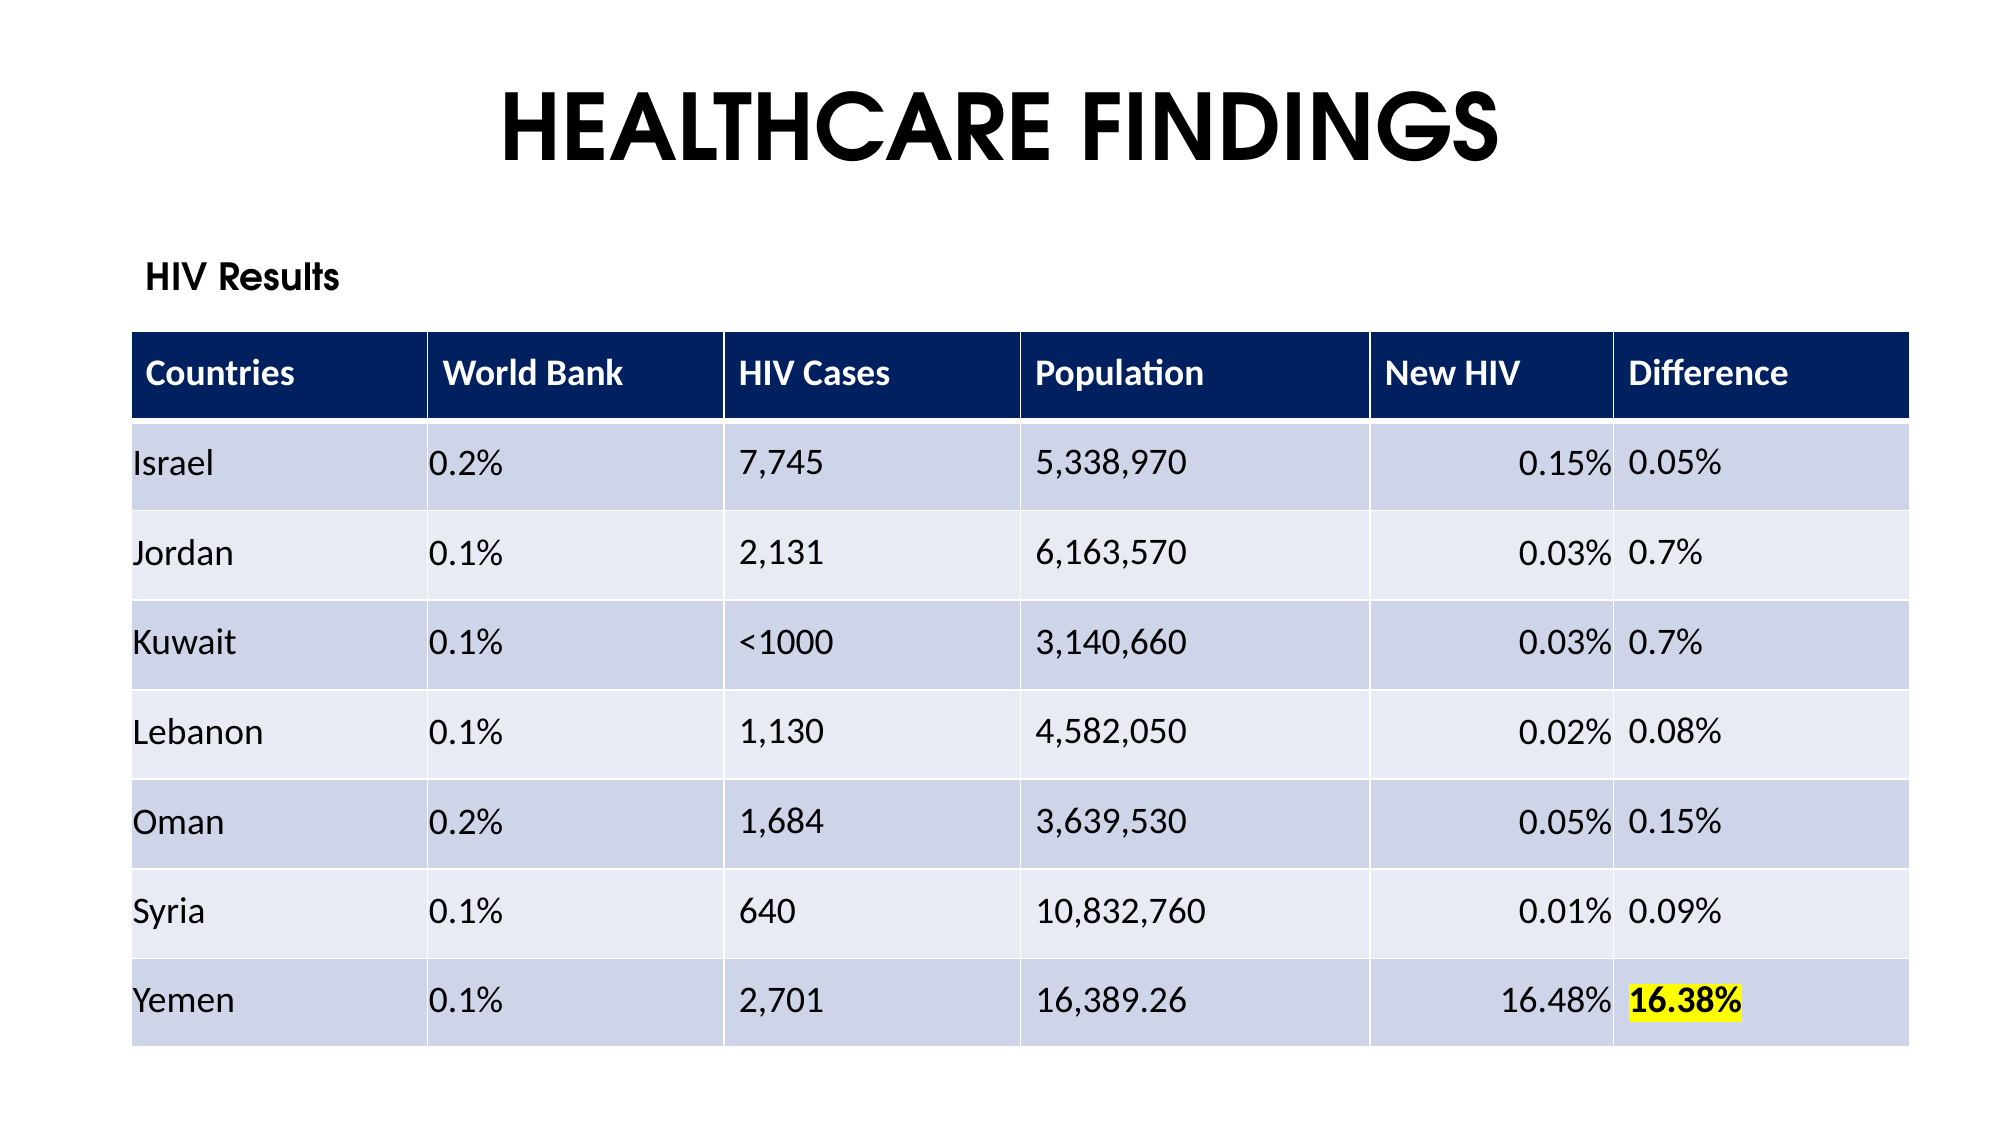

HEALTHCARE FINDINGS
HIV Results
| Countries | World Bank | HIV Cases | Population | New HIV | Difference |
| --- | --- | --- | --- | --- | --- |
| Israel | 0.2% | 7,745 | 5,338,970 | 0.15% | 0.05% |
| Jordan | 0.1% | 2,131 | 6,163,570 | 0.03% | 0.7% |
| Kuwait | 0.1% | <1000 | 3,140,660 | 0.03% | 0.7% |
| Lebanon | 0.1% | 1,130 | 4,582,050 | 0.02% | 0.08% |
| Oman | 0.2% | 1,684 | 3,639,530 | 0.05% | 0.15% |
| Syria | 0.1% | 640 | 10,832,760 | 0.01% | 0.09% |
| Yemen | 0.1% | 2,701 | 16,389.26 | 16.48% | 16.38% |